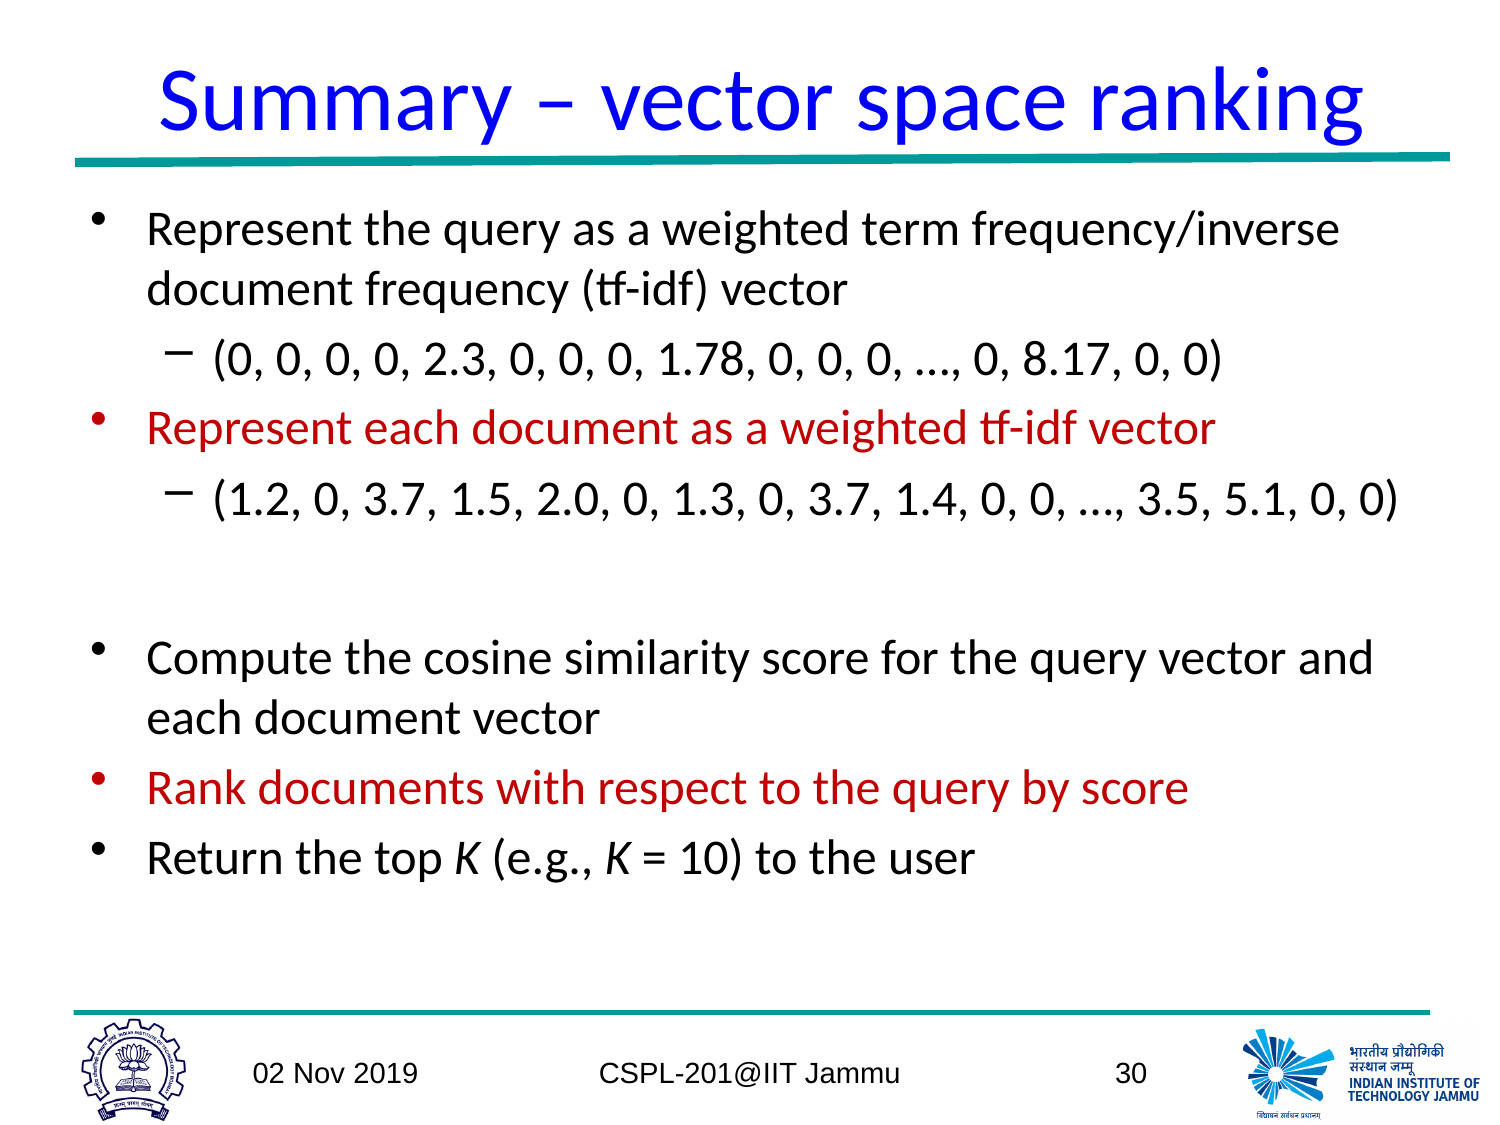

# Summary – vector space ranking

Represent the query as a weighted term frequency/inverse document frequency (tf-idf) vector
(0, 0, 0, 0, 2.3, 0, 0, 0, 1.78, 0, 0, 0, …, 0, 8.17, 0, 0)
Represent each document as a weighted tf-idf vector
(1.2, 0, 3.7, 1.5, 2.0, 0, 1.3, 0, 3.7, 1.4, 0, 0, …, 3.5, 5.1, 0, 0)

Compute the cosine similarity score for the query vector and each document vector
Rank documents with respect to the query by score
Return the top K (e.g., K = 10) to the user
02 Nov 2019
CSPL-201@IIT Jammu
30